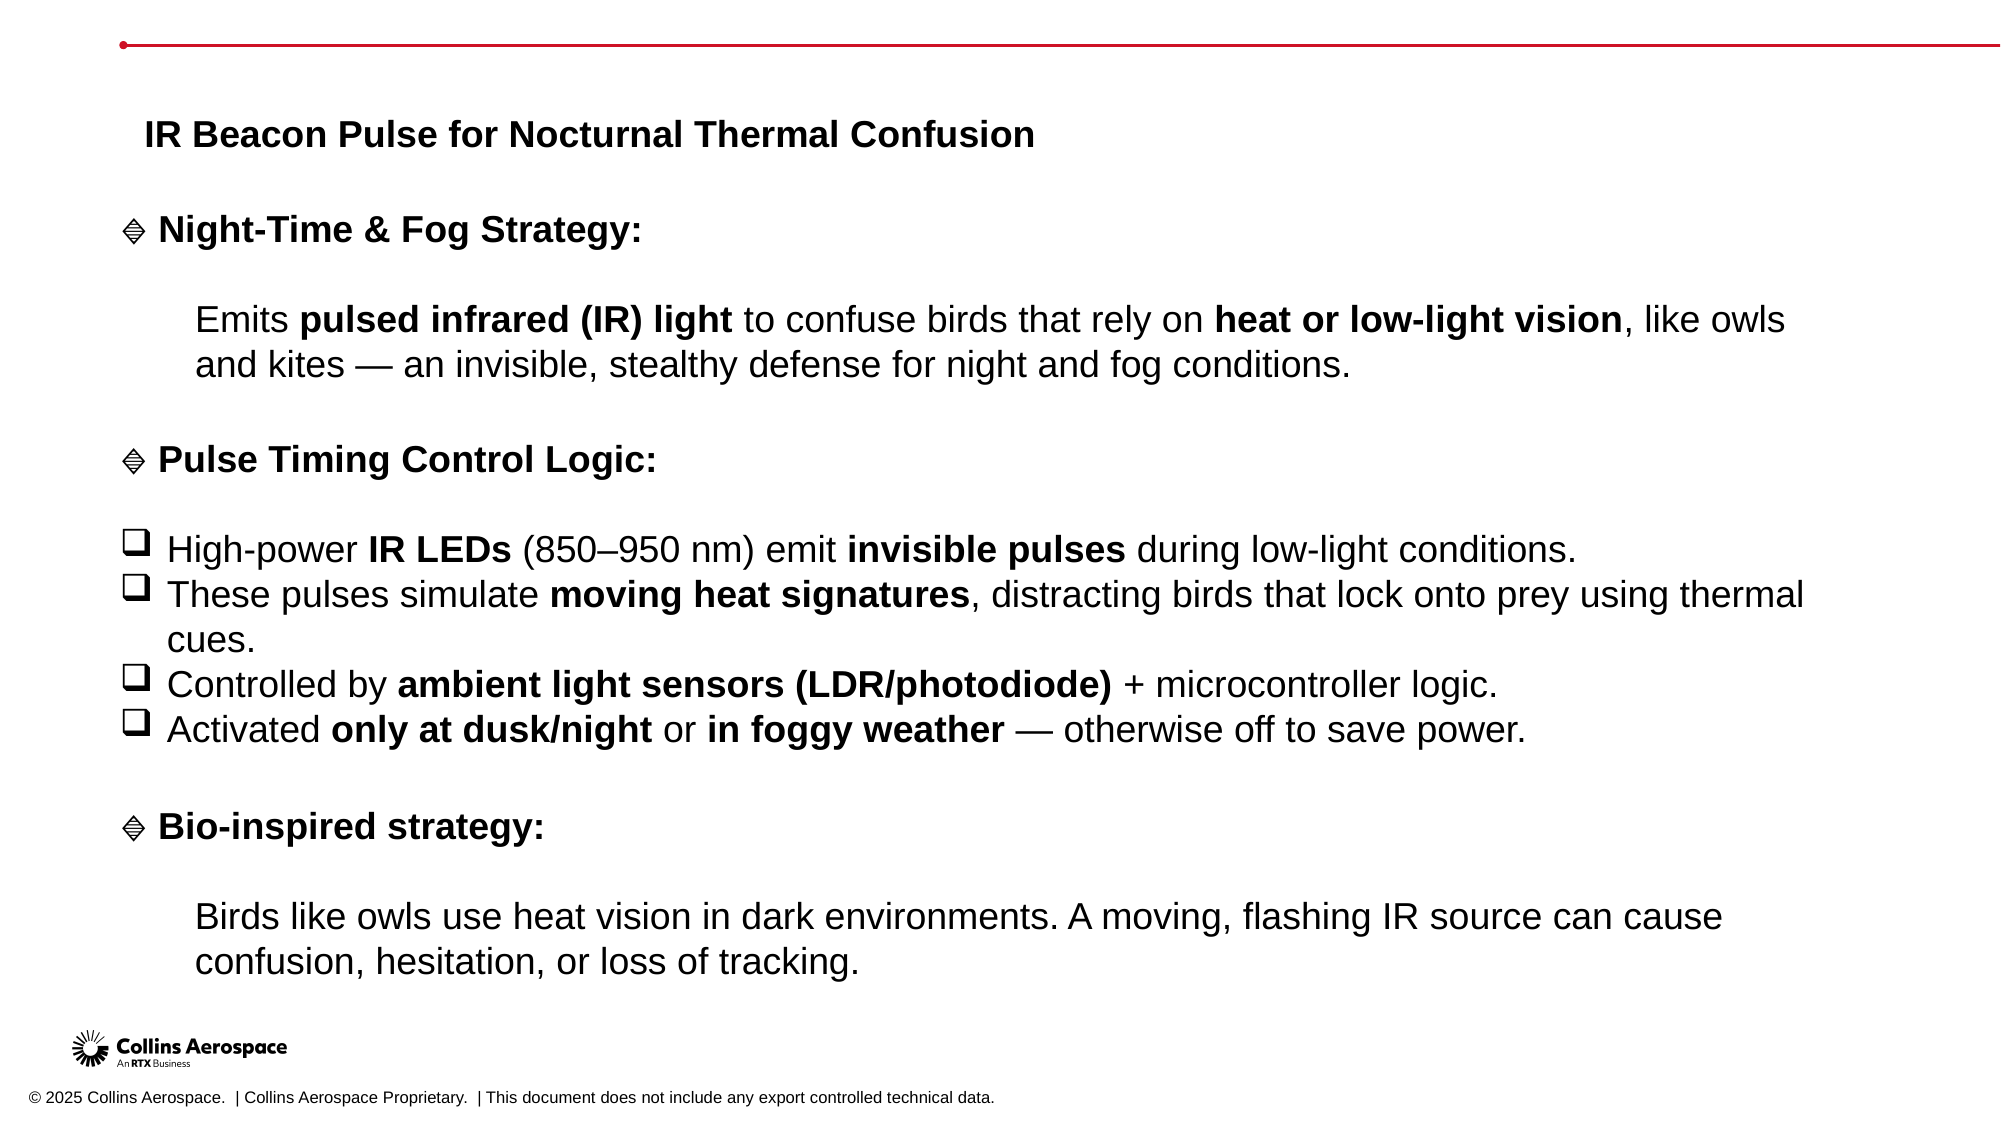

IR Beacon Pulse for Nocturnal Thermal Confusion
🔹 Night-Time & Fog Strategy:

Emits pulsed infrared (IR) light to confuse birds that rely on heat or low-light vision, like owls and kites — an invisible, stealthy defense for night and fog conditions.
🔹 Pulse Timing Control Logic:

High-power IR LEDs (850–950 nm) emit invisible pulses during low-light conditions.
These pulses simulate moving heat signatures, distracting birds that lock onto prey using thermal cues.
Controlled by ambient light sensors (LDR/photodiode) + microcontroller logic.
Activated only at dusk/night or in foggy weather — otherwise off to save power.
🔹 Bio-inspired strategy:

Birds like owls use heat vision in dark environments. A moving, flashing IR source can cause confusion, hesitation, or loss of tracking.
© 2025 Collins Aerospace.  | Collins Aerospace Proprietary.  | This document does not include any export controlled technical data.